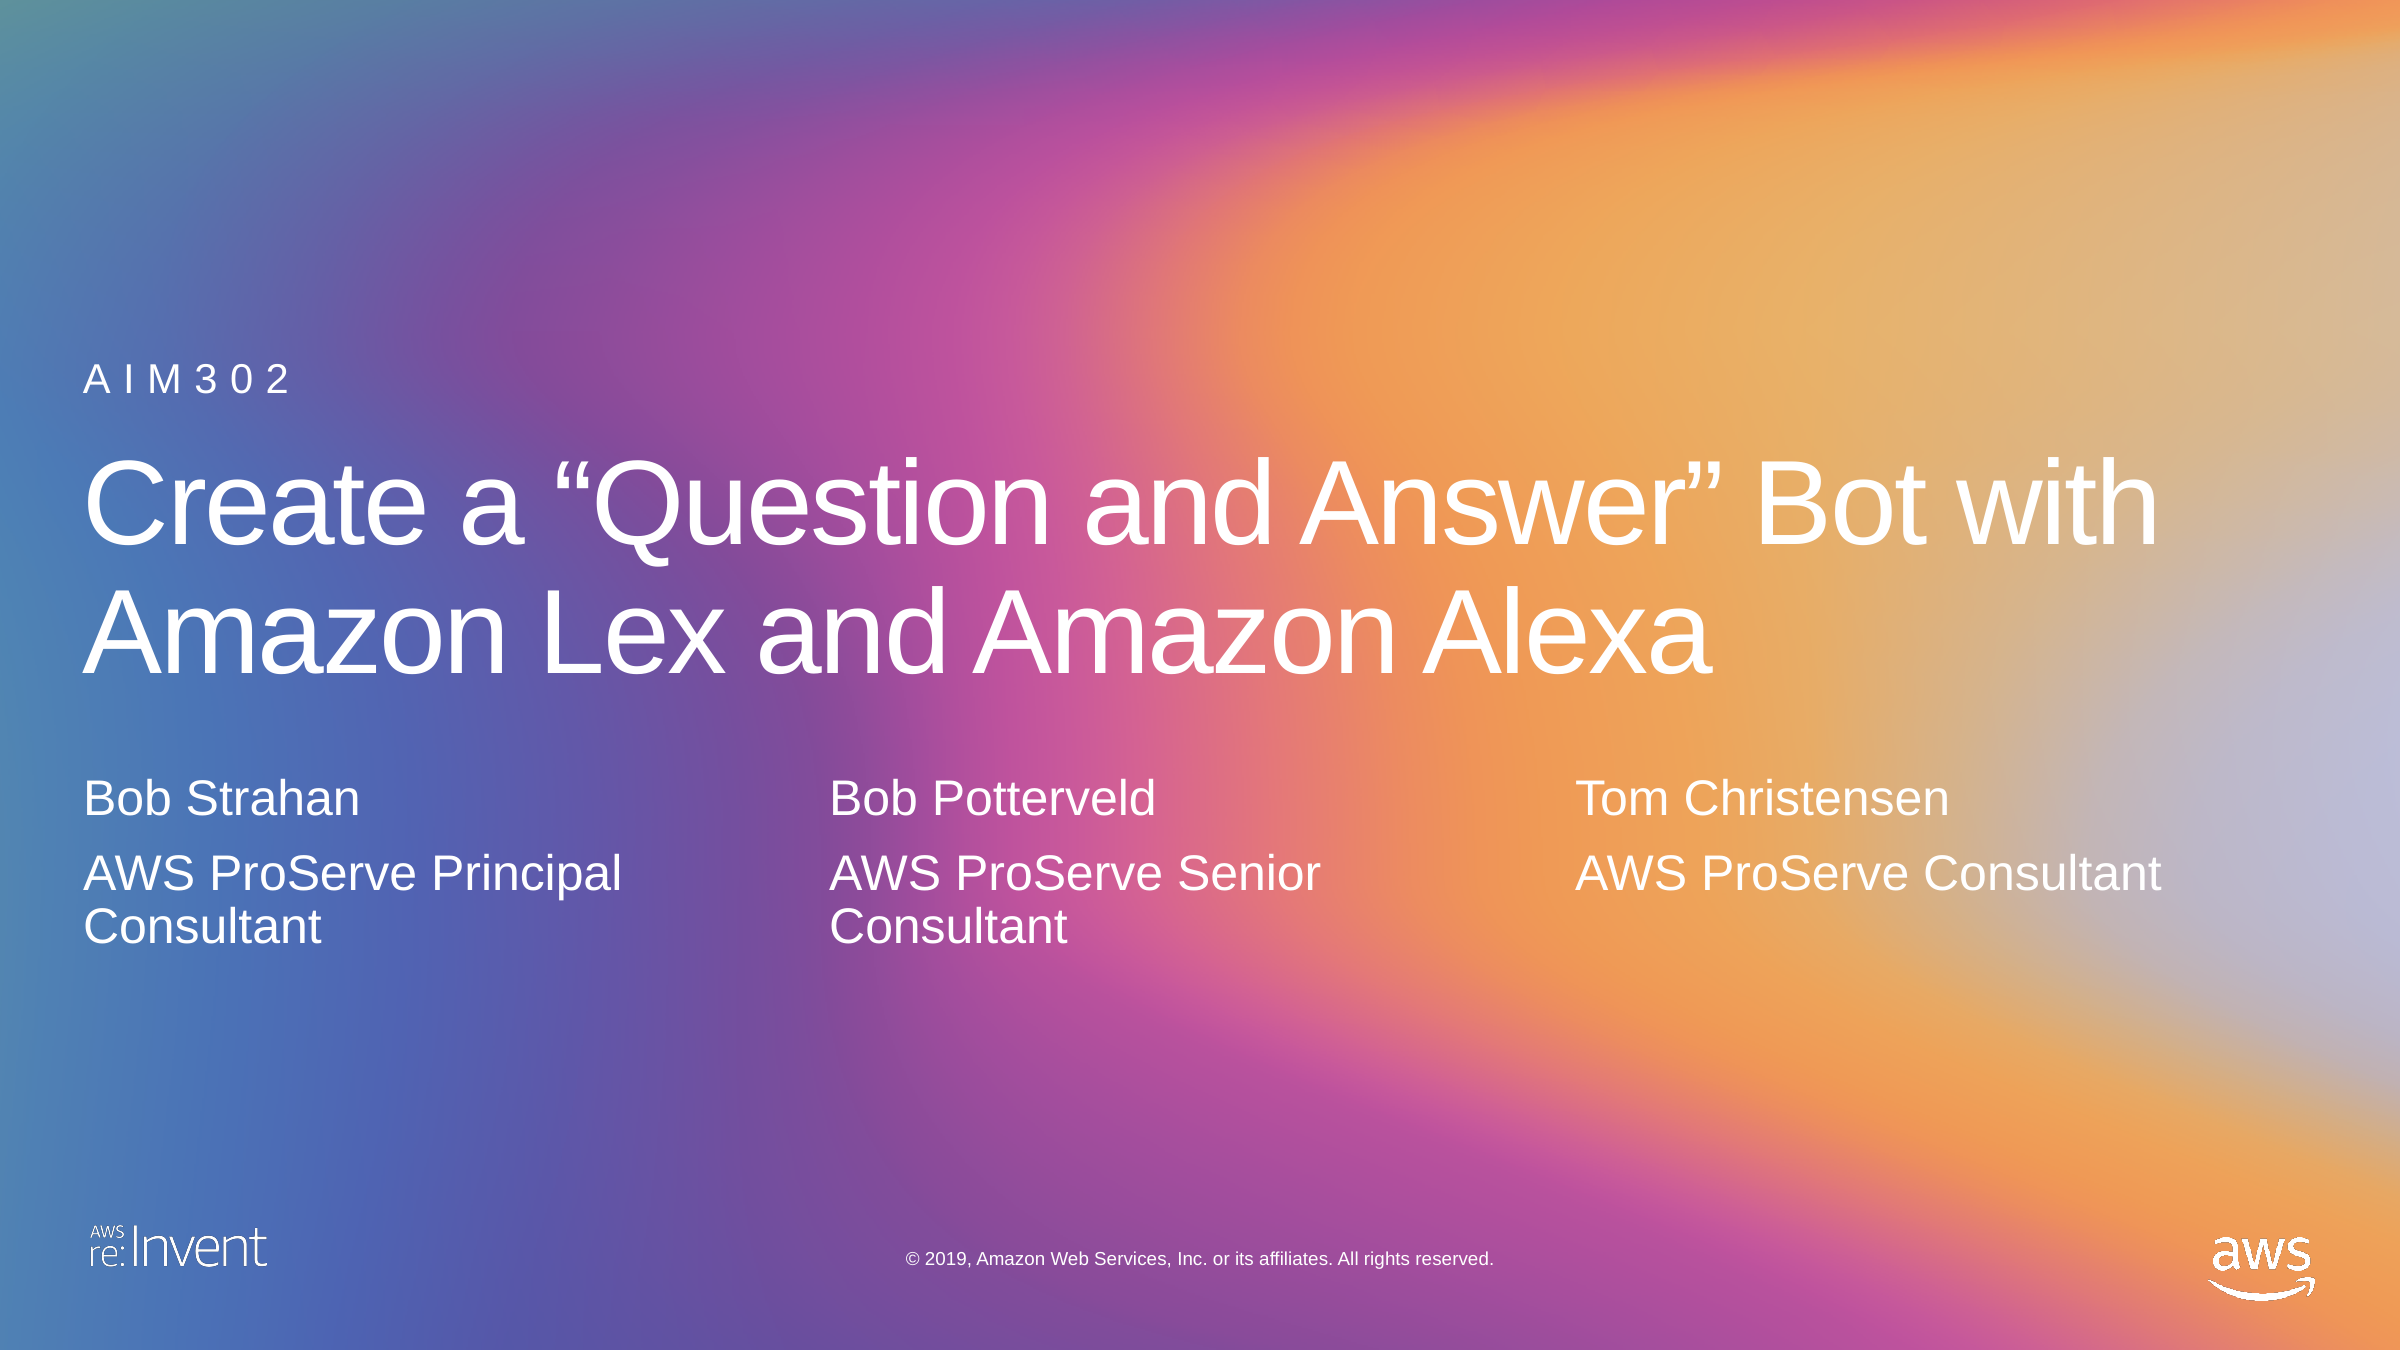

AIM302
# Create a “Question and Answer” Bot with Amazon Lex and Amazon Alexa
Bob Strahan
Bob Potterveld
Tom Christensen
AWS ProServe Principal Consultant
AWS ProServe Senior Consultant
AWS ProServe Consultant